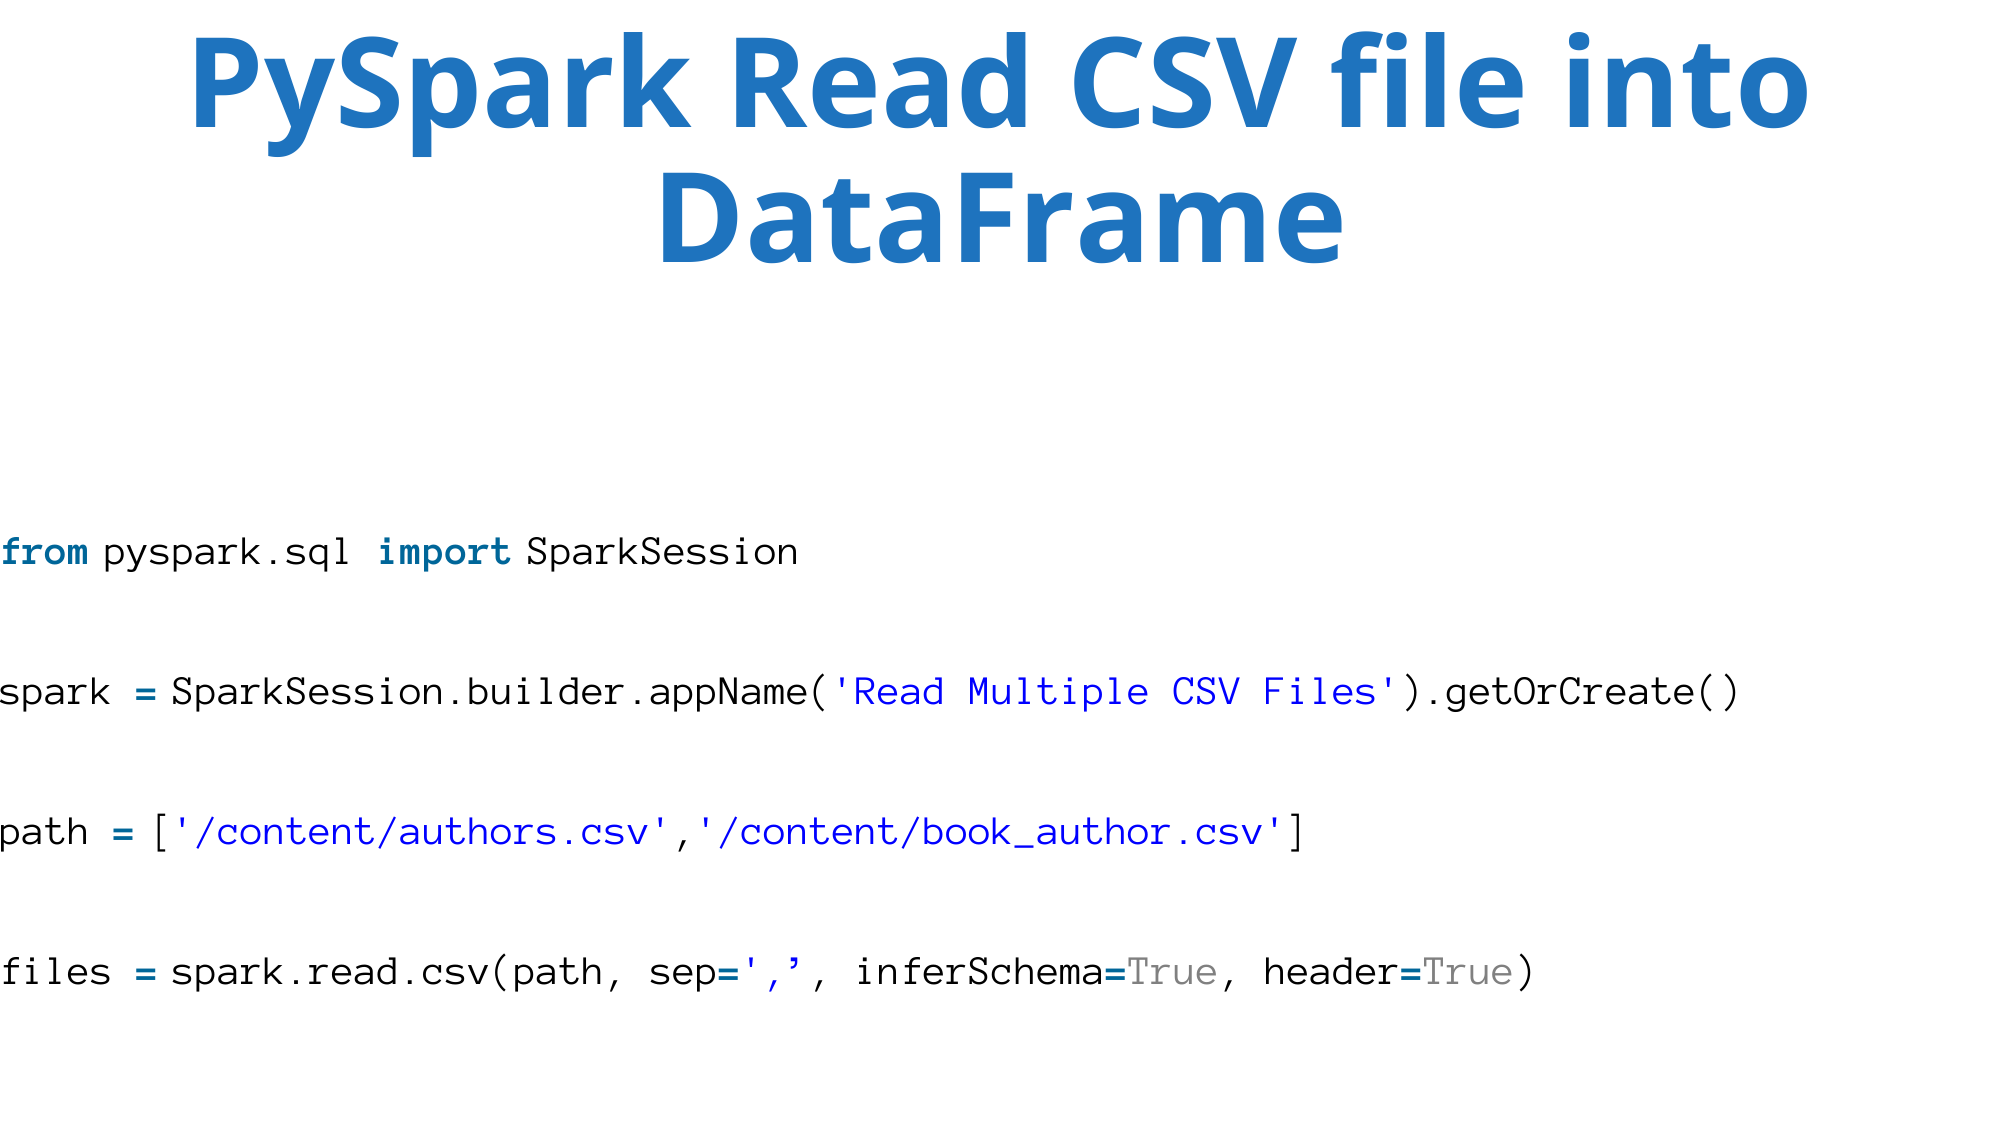

# PySpark Read CSV file into DataFrame
from pyspark.sql import SparkSession

spark = SparkSession.builder.appName('Read Multiple CSV Files').getOrCreate()

path = ['/content/authors.csv','/content/book_author.csv']

files = spark.read.csv(path, sep=',’, inferSchema=True, header=True)